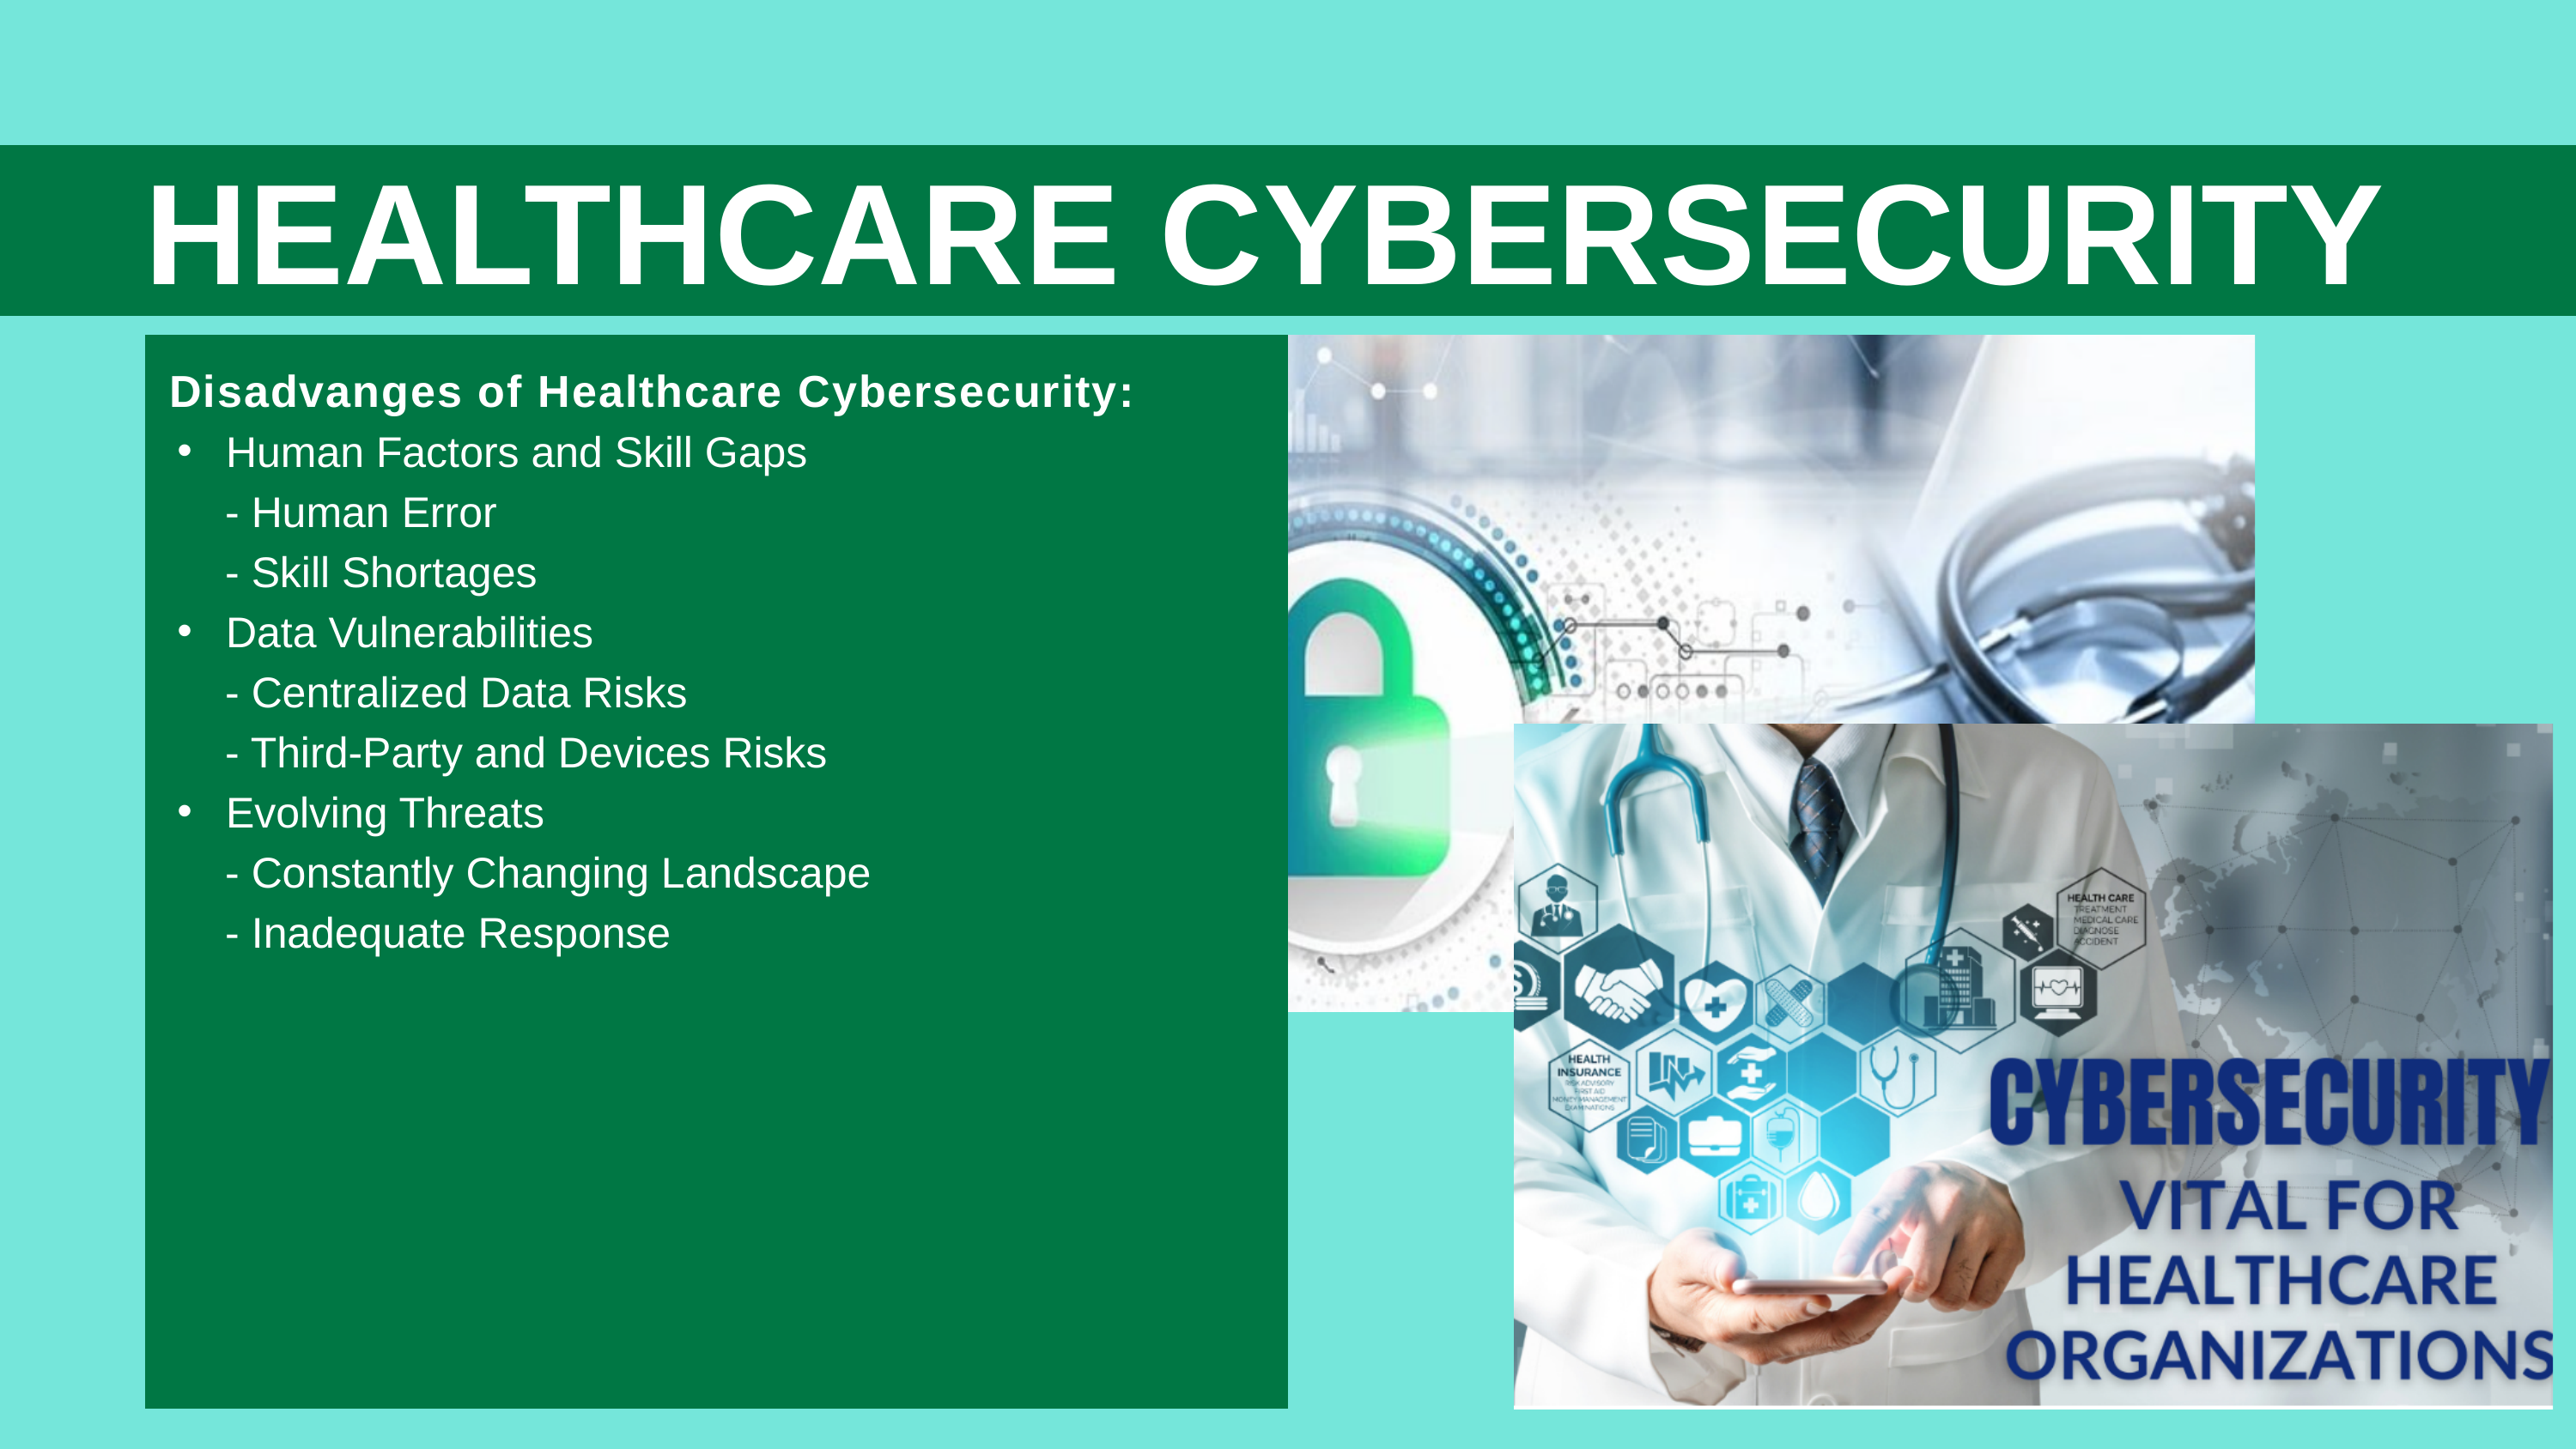

HEALTHCARE CYBERSECURITY

  Disadvanges of Healthcare Cybersecurity:
 Human Factors and Skill Gaps
       - Human Error
       - Skill Shortages
 Data Vulnerabilities
       - Centralized Data Risks
       - Third-Party and Devices Risks
 Evolving Threats
       - Constantly Changing Landscape
       - Inadequate Response